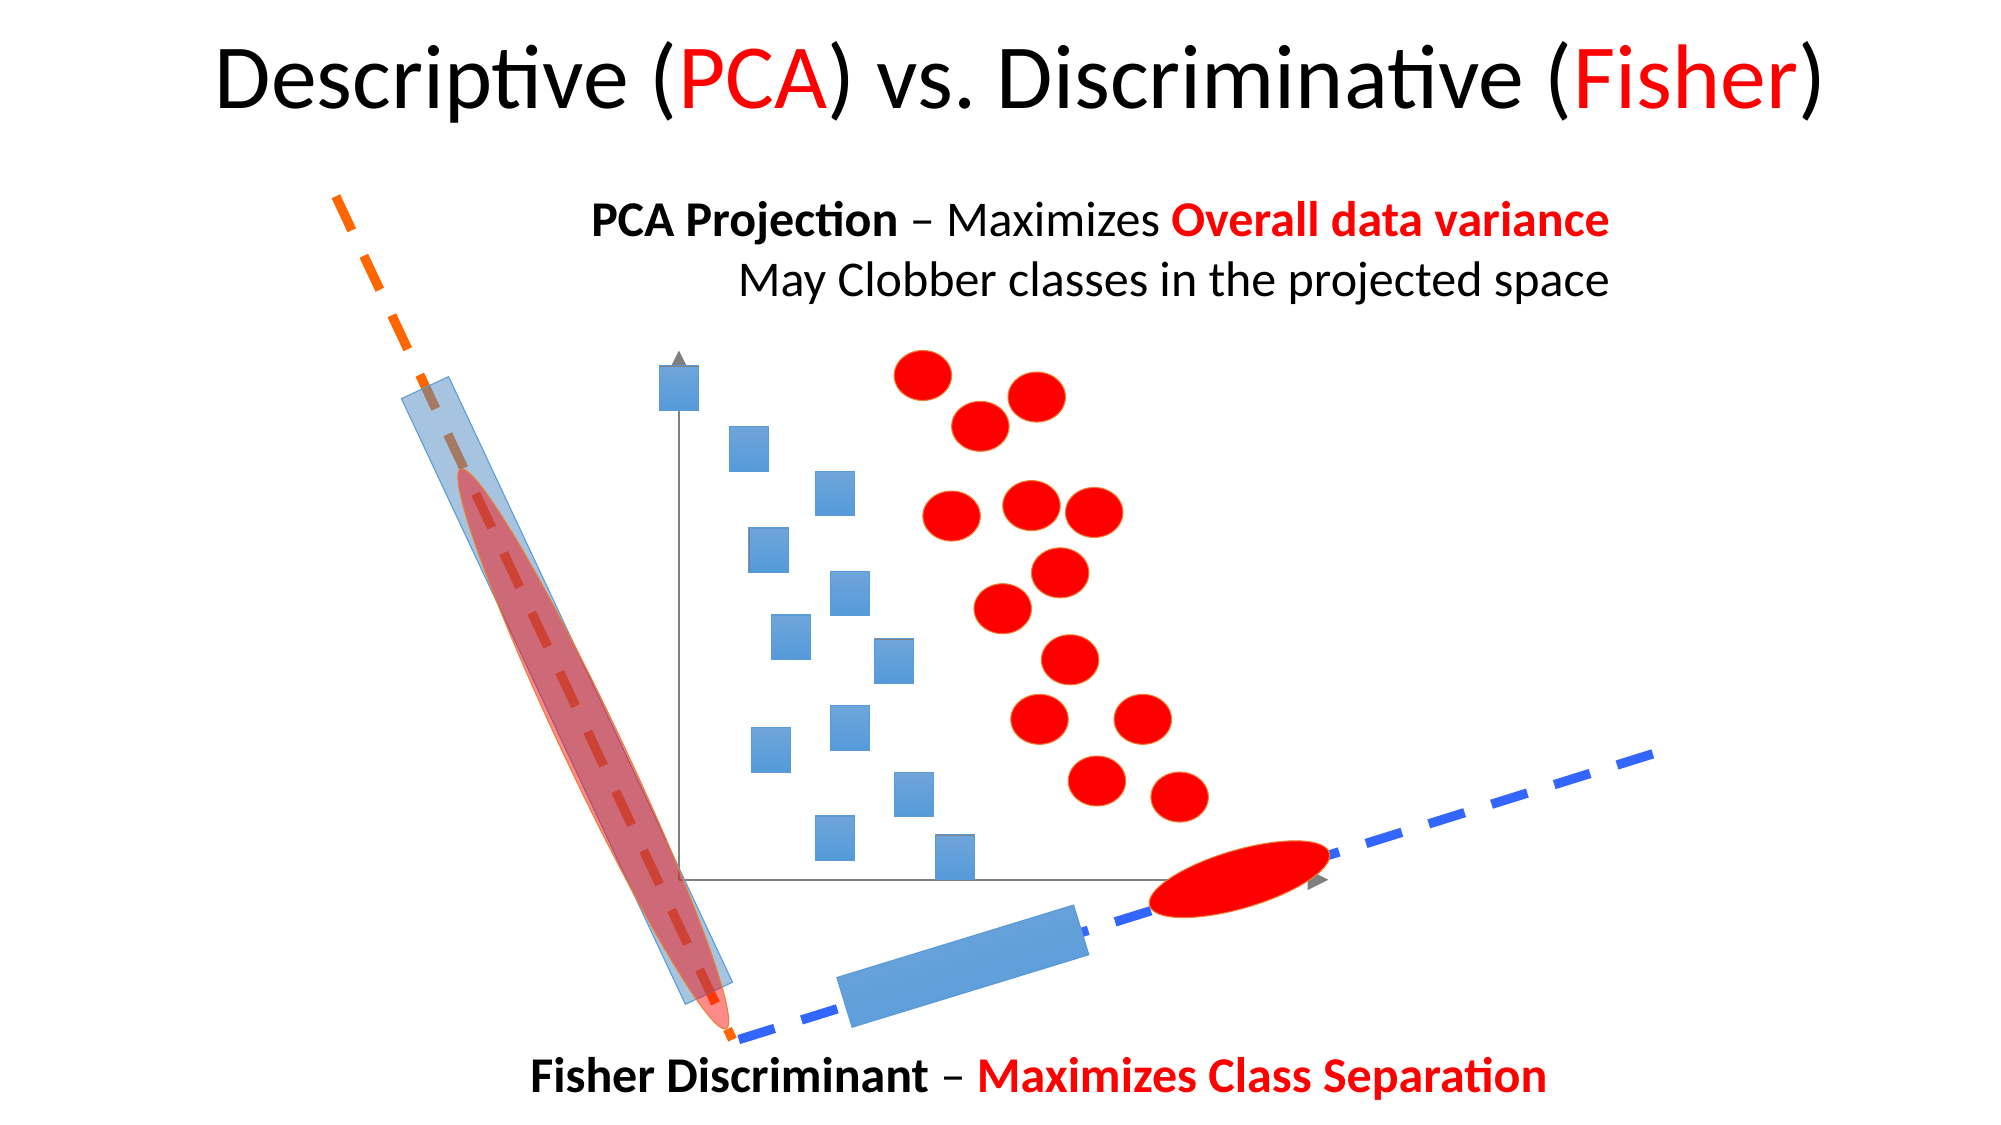

# Descriptive (PCA) vs. Discriminative (Fisher)
PCA Projection – Maximizes Overall data variance
May Clobber classes in the projected space

Fisher Discriminant – Maximizes Class Separation